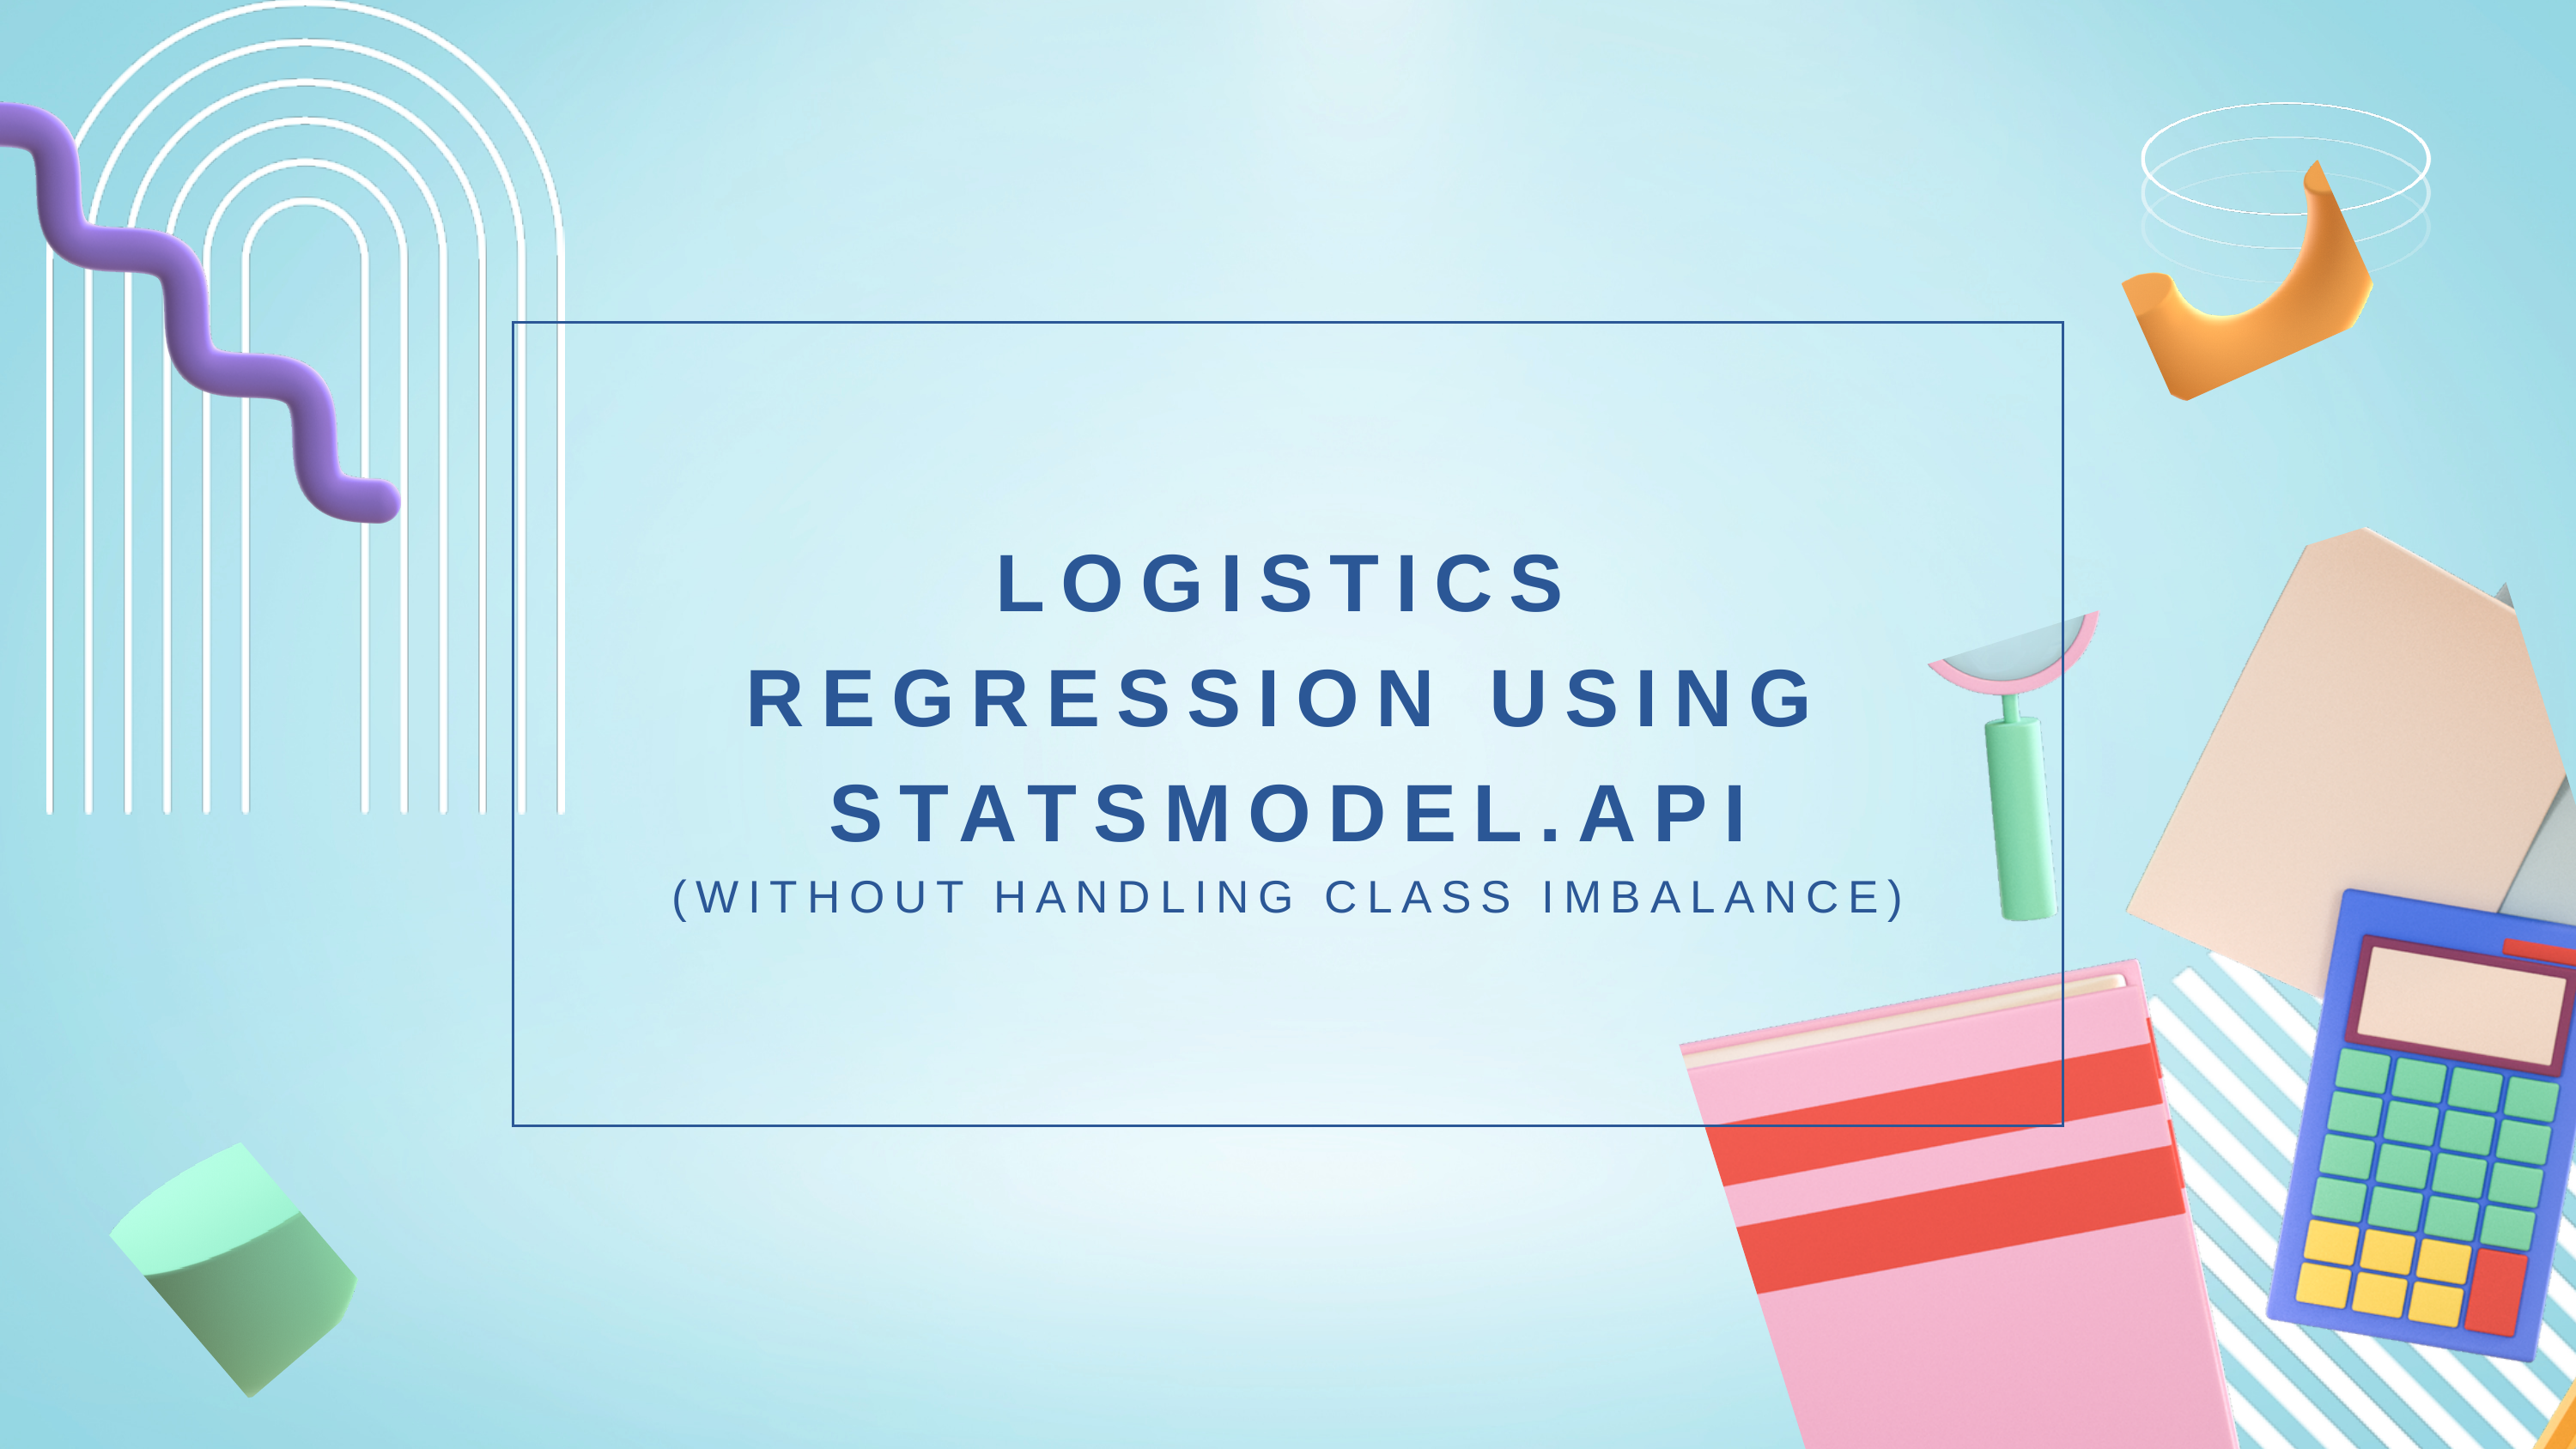

LOGISTICS REGRESSION USING STATSMODEL.API
(WITHOUT HANDLING CLASS IMBALANCE)